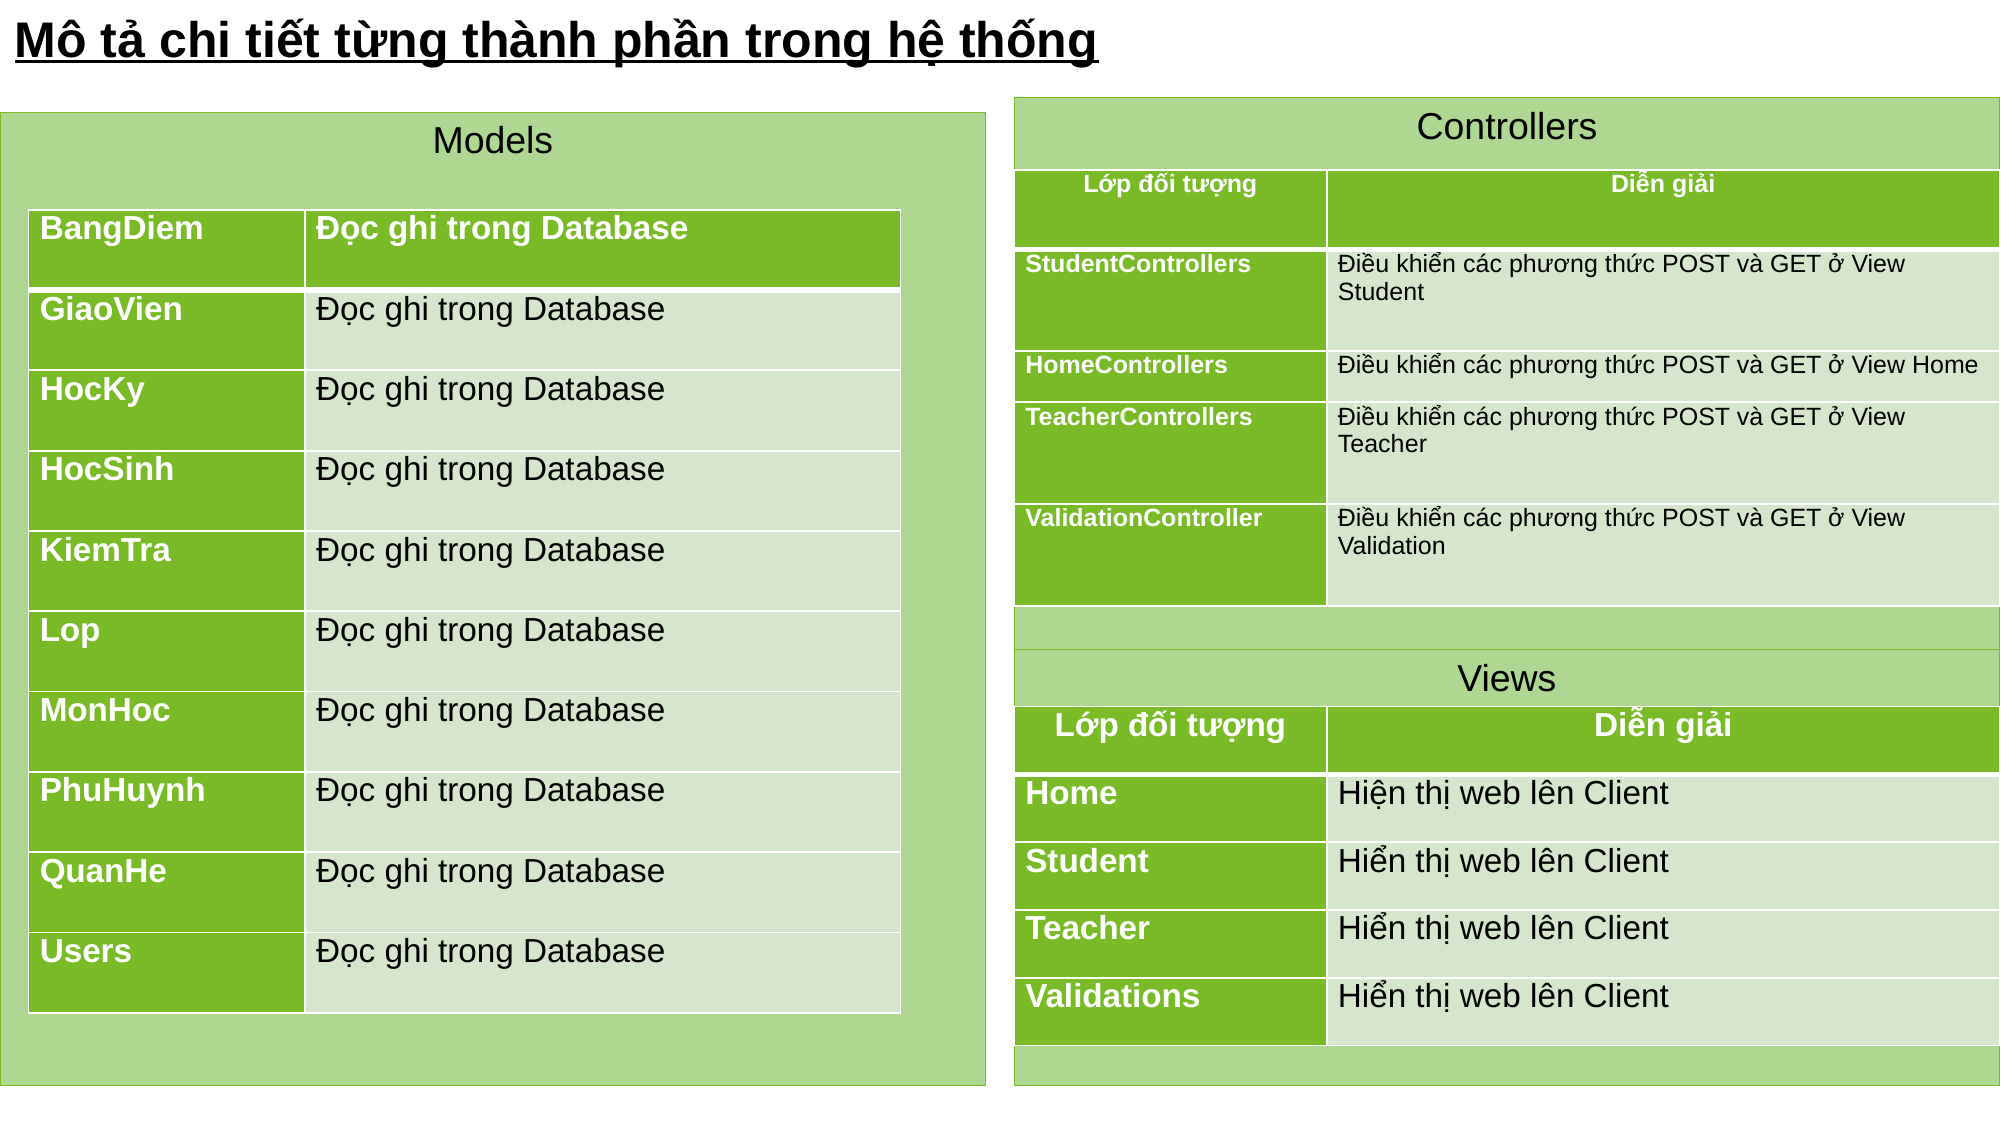

Mô tả chi tiết từng thành phần trong hệ thống
| Controllers |
| --- |
| Models |
| --- |
| Lớp đối tượng | Diễn giải |
| --- | --- |
| StudentControllers | Điều khiển các phương thức POST và GET ở View Student |
| HomeControllers | Điều khiển các phương thức POST và GET ở View Home |
| TeacherControllers | Điều khiển các phương thức POST và GET ở View Teacher |
| ValidationController | Điều khiển các phương thức POST và GET ở View Validation |
| BangDiem | Đọc ghi trong Database |
| --- | --- |
| GiaoVien | Đọc ghi trong Database |
| HocKy | Đọc ghi trong Database |
| HocSinh | Đọc ghi trong Database |
| KiemTra | Đọc ghi trong Database |
| Lop | Đọc ghi trong Database |
| MonHoc | Đọc ghi trong Database |
| PhuHuynh | Đọc ghi trong Database |
| QuanHe | Đọc ghi trong Database |
| Users | Đọc ghi trong Database |
| Views |
| --- |
| Lớp đối tượng | Diễn giải |
| --- | --- |
| Home | Hiện thị web lên Client |
| Student | Hiển thị web lên Client |
| Teacher | Hiển thị web lên Client |
| Validations | Hiển thị web lên Client |